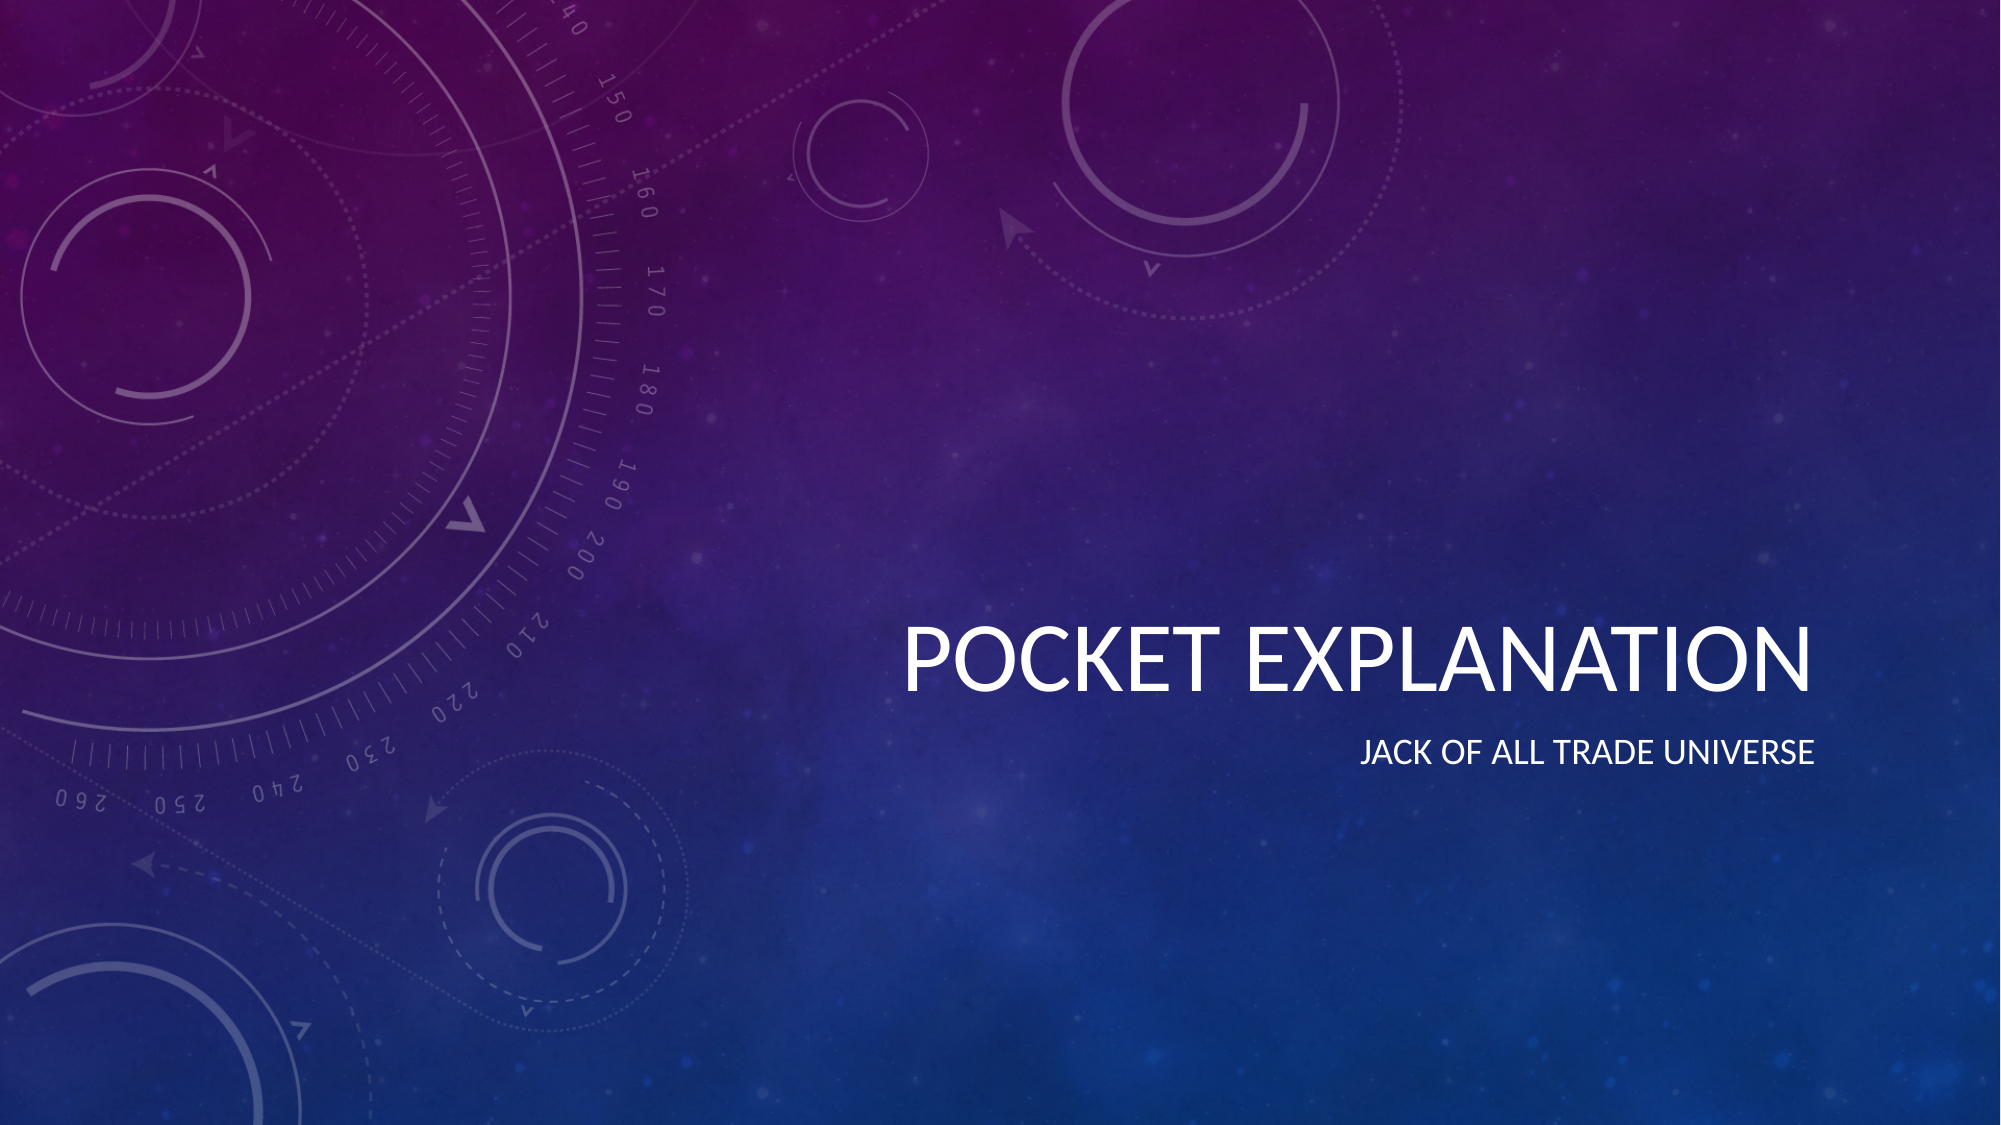

# Pocket Explanation
Jack of all trade universe